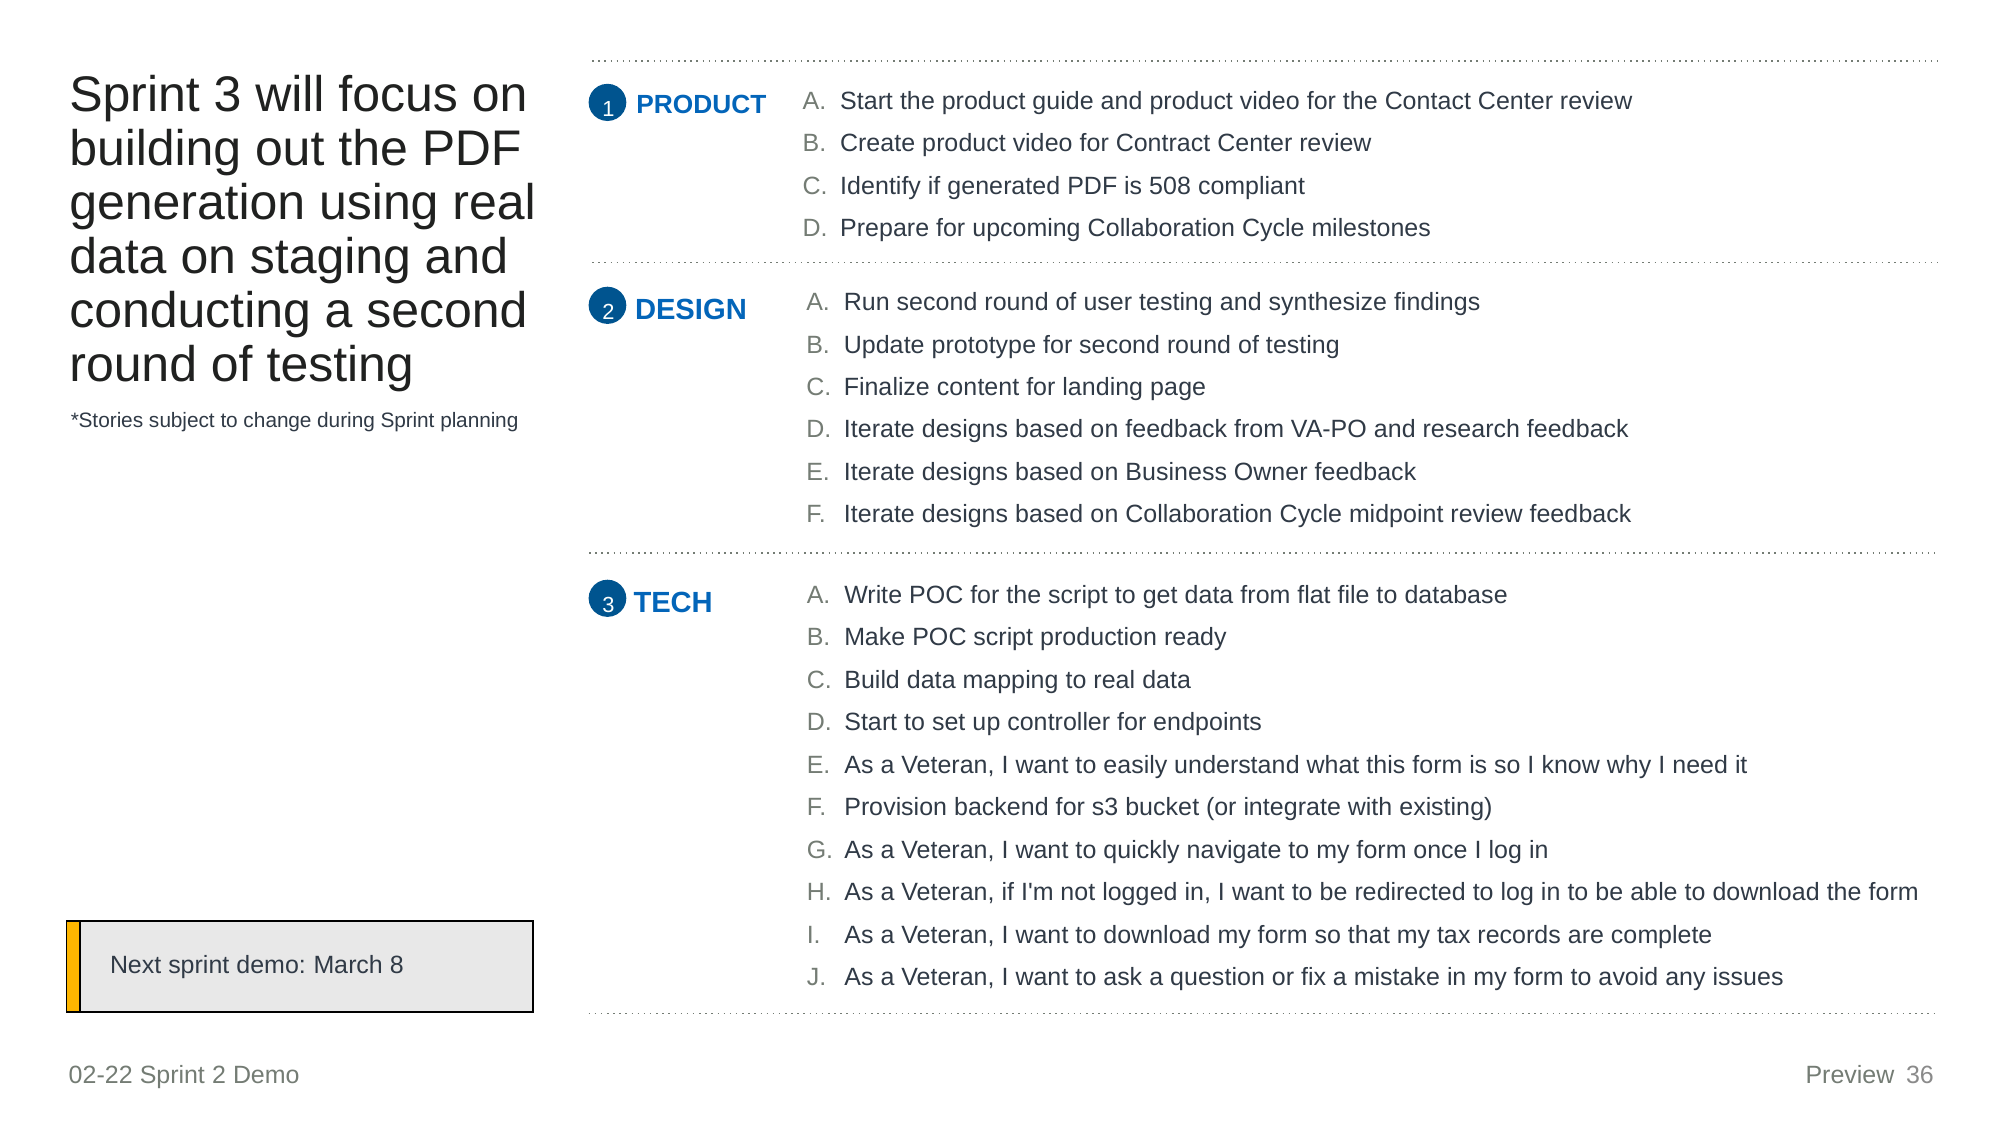

Sprint 3 will focus on building out the PDF generation using real data on staging and conducting a second round of testing
PRODUCT
1
Start the product guide and product video for the Contact Center review
Create product video for Contract Center review
Identify if generated PDF is 508 compliant
Prepare for upcoming Collaboration Cycle milestones
Run second round of user testing and synthesize findings
Update prototype for second round of testing
Finalize content for landing page
Iterate designs based on feedback from VA-PO and research feedback
Iterate designs based on Business Owner feedback
Iterate designs based on Collaboration Cycle midpoint review feedback
DESIGN
2
*Stories subject to change during Sprint planning
Write POC for the script to get data from flat file to database
Make POC script production ready
Build data mapping to real data
Start to set up controller for endpoints
As a Veteran, I want to easily understand what this form is so I know why I need it
Provision backend for s3 bucket (or integrate with existing)
As a Veteran, I want to quickly navigate to my form once I log in
As a Veteran, if I'm not logged in, I want to be redirected to log in to be able to download the form
As a Veteran, I want to download my form so that my tax records are complete
As a Veteran, I want to ask a question or fix a mistake in my form to avoid any issues
TECH
3
|  | Next sprint demo: March 8 |
| --- | --- |
36
02-22 Sprint 2 Demo
Preview